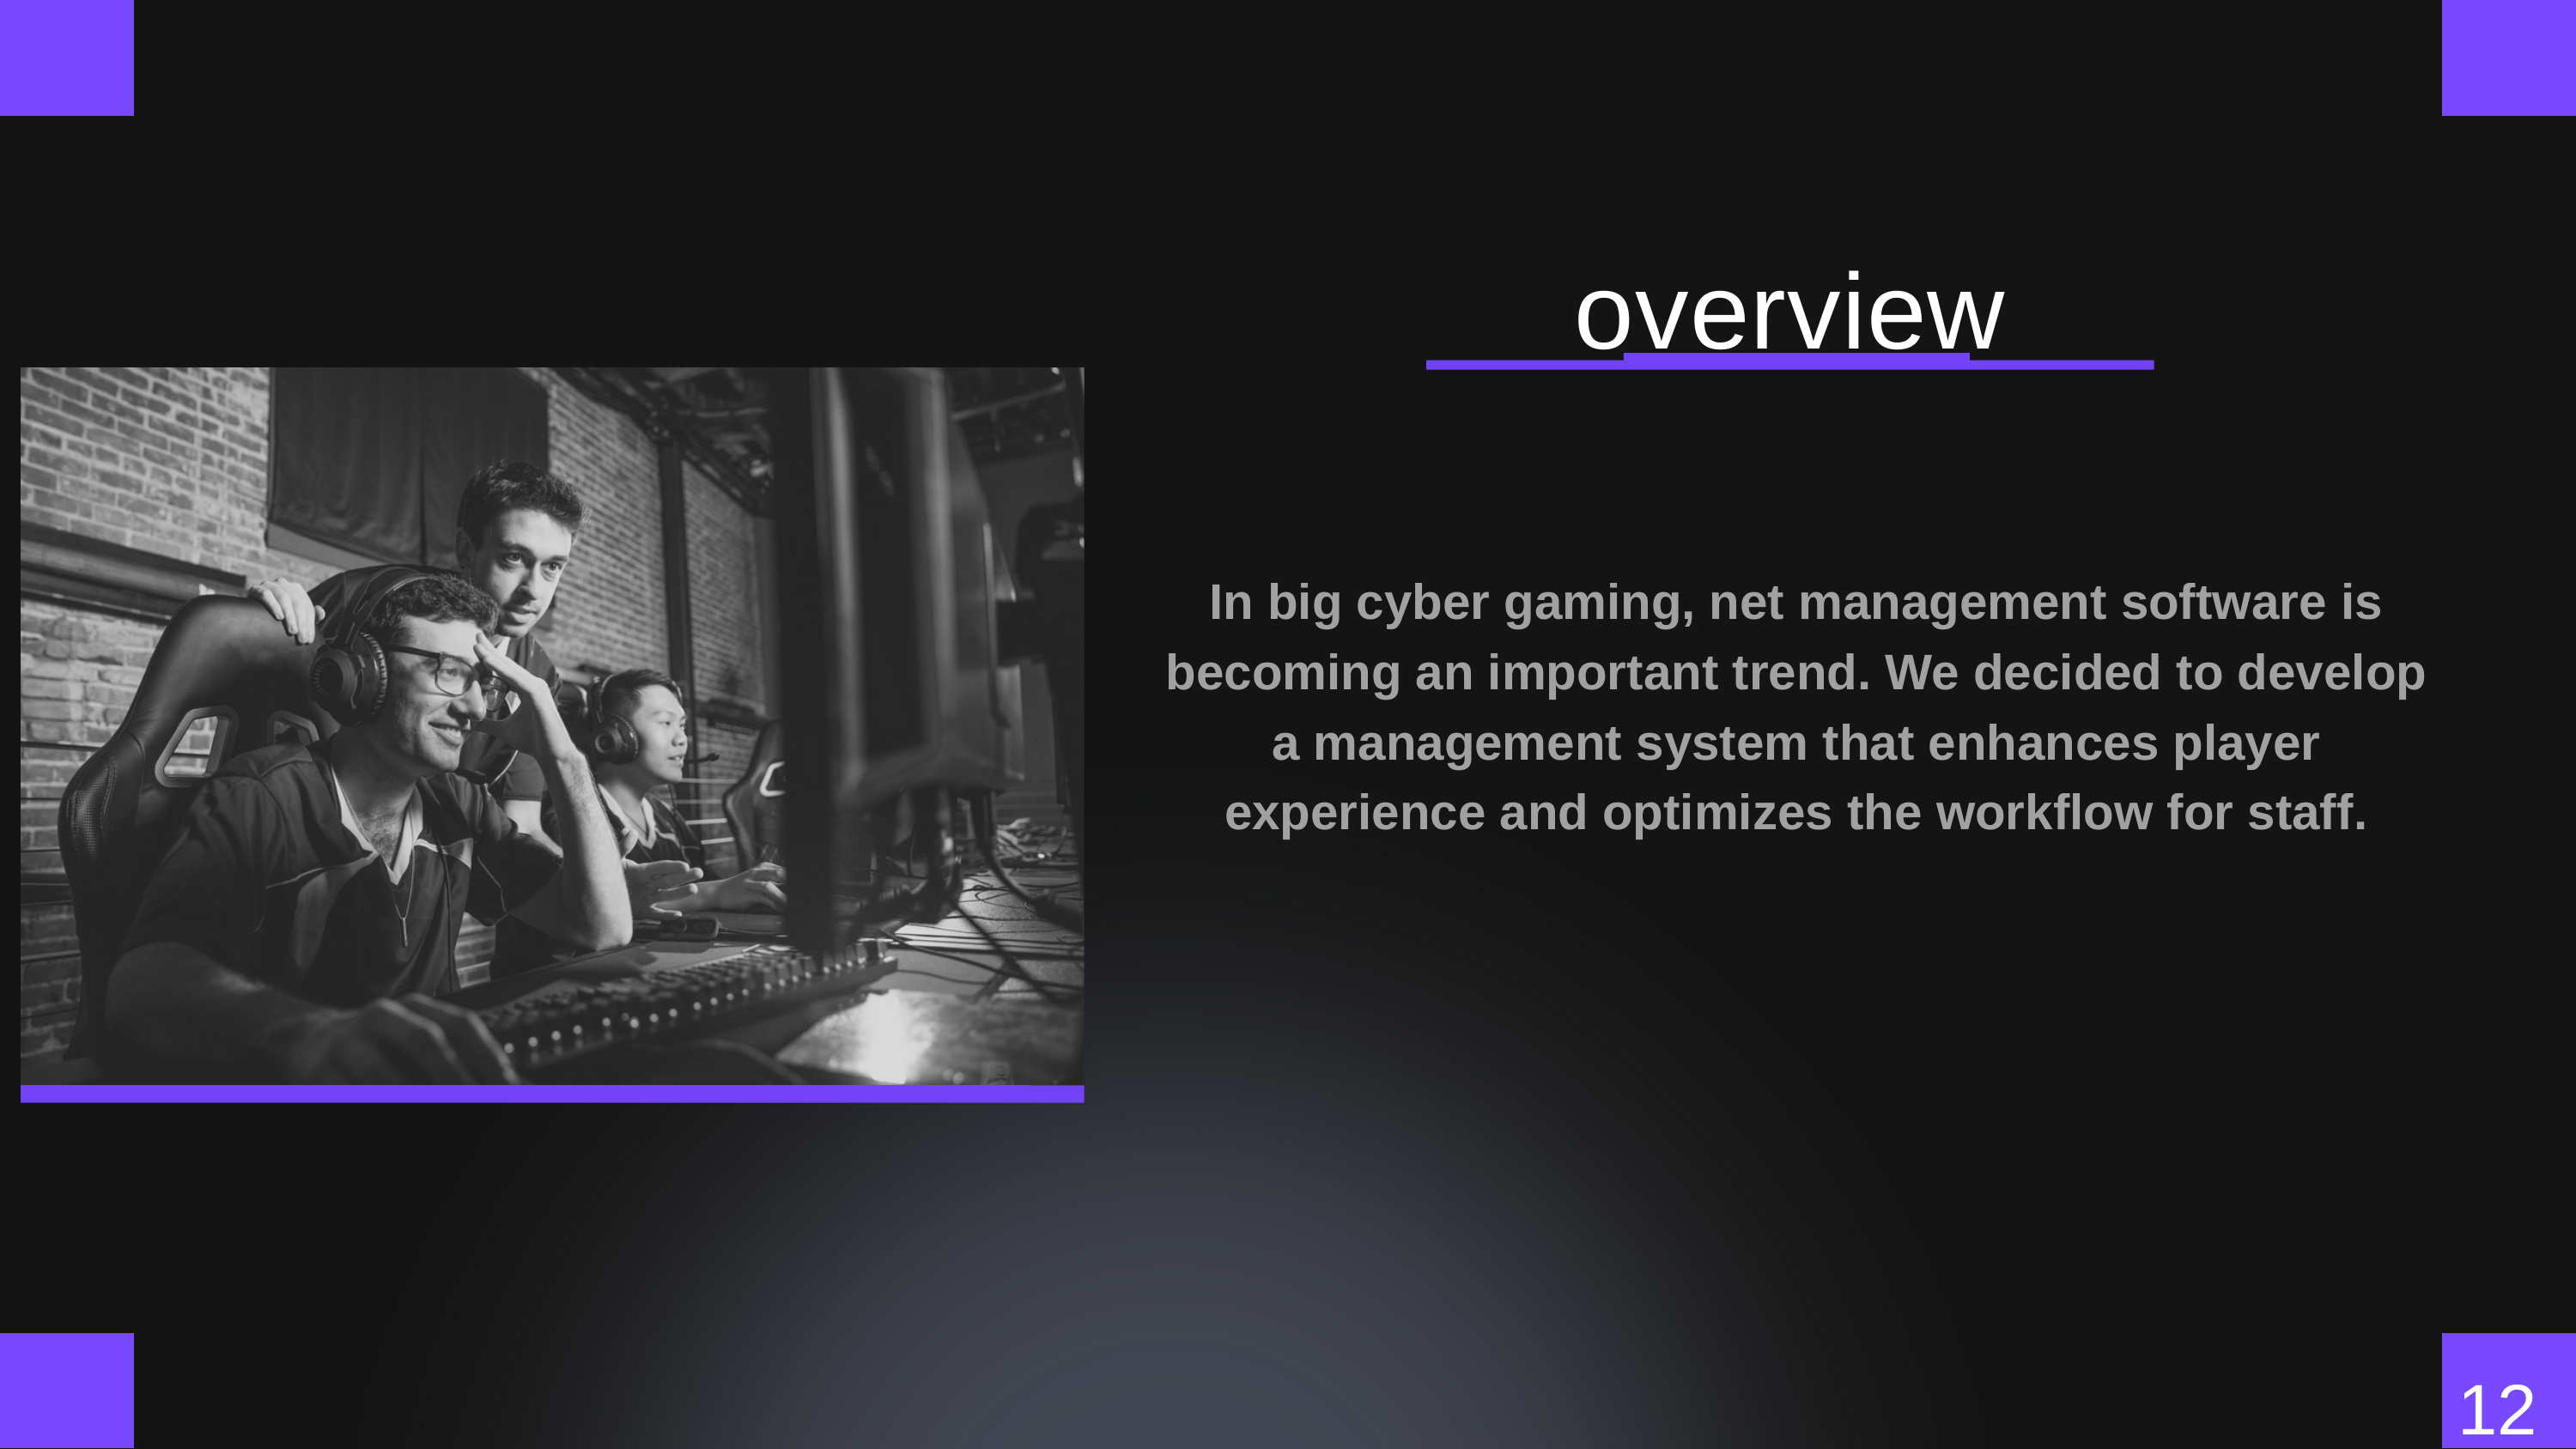

overview

In big cyber gaming, net management software is becoming an important trend. We decided to develop a management system that enhances player experience and optimizes the workflow for staff.

12